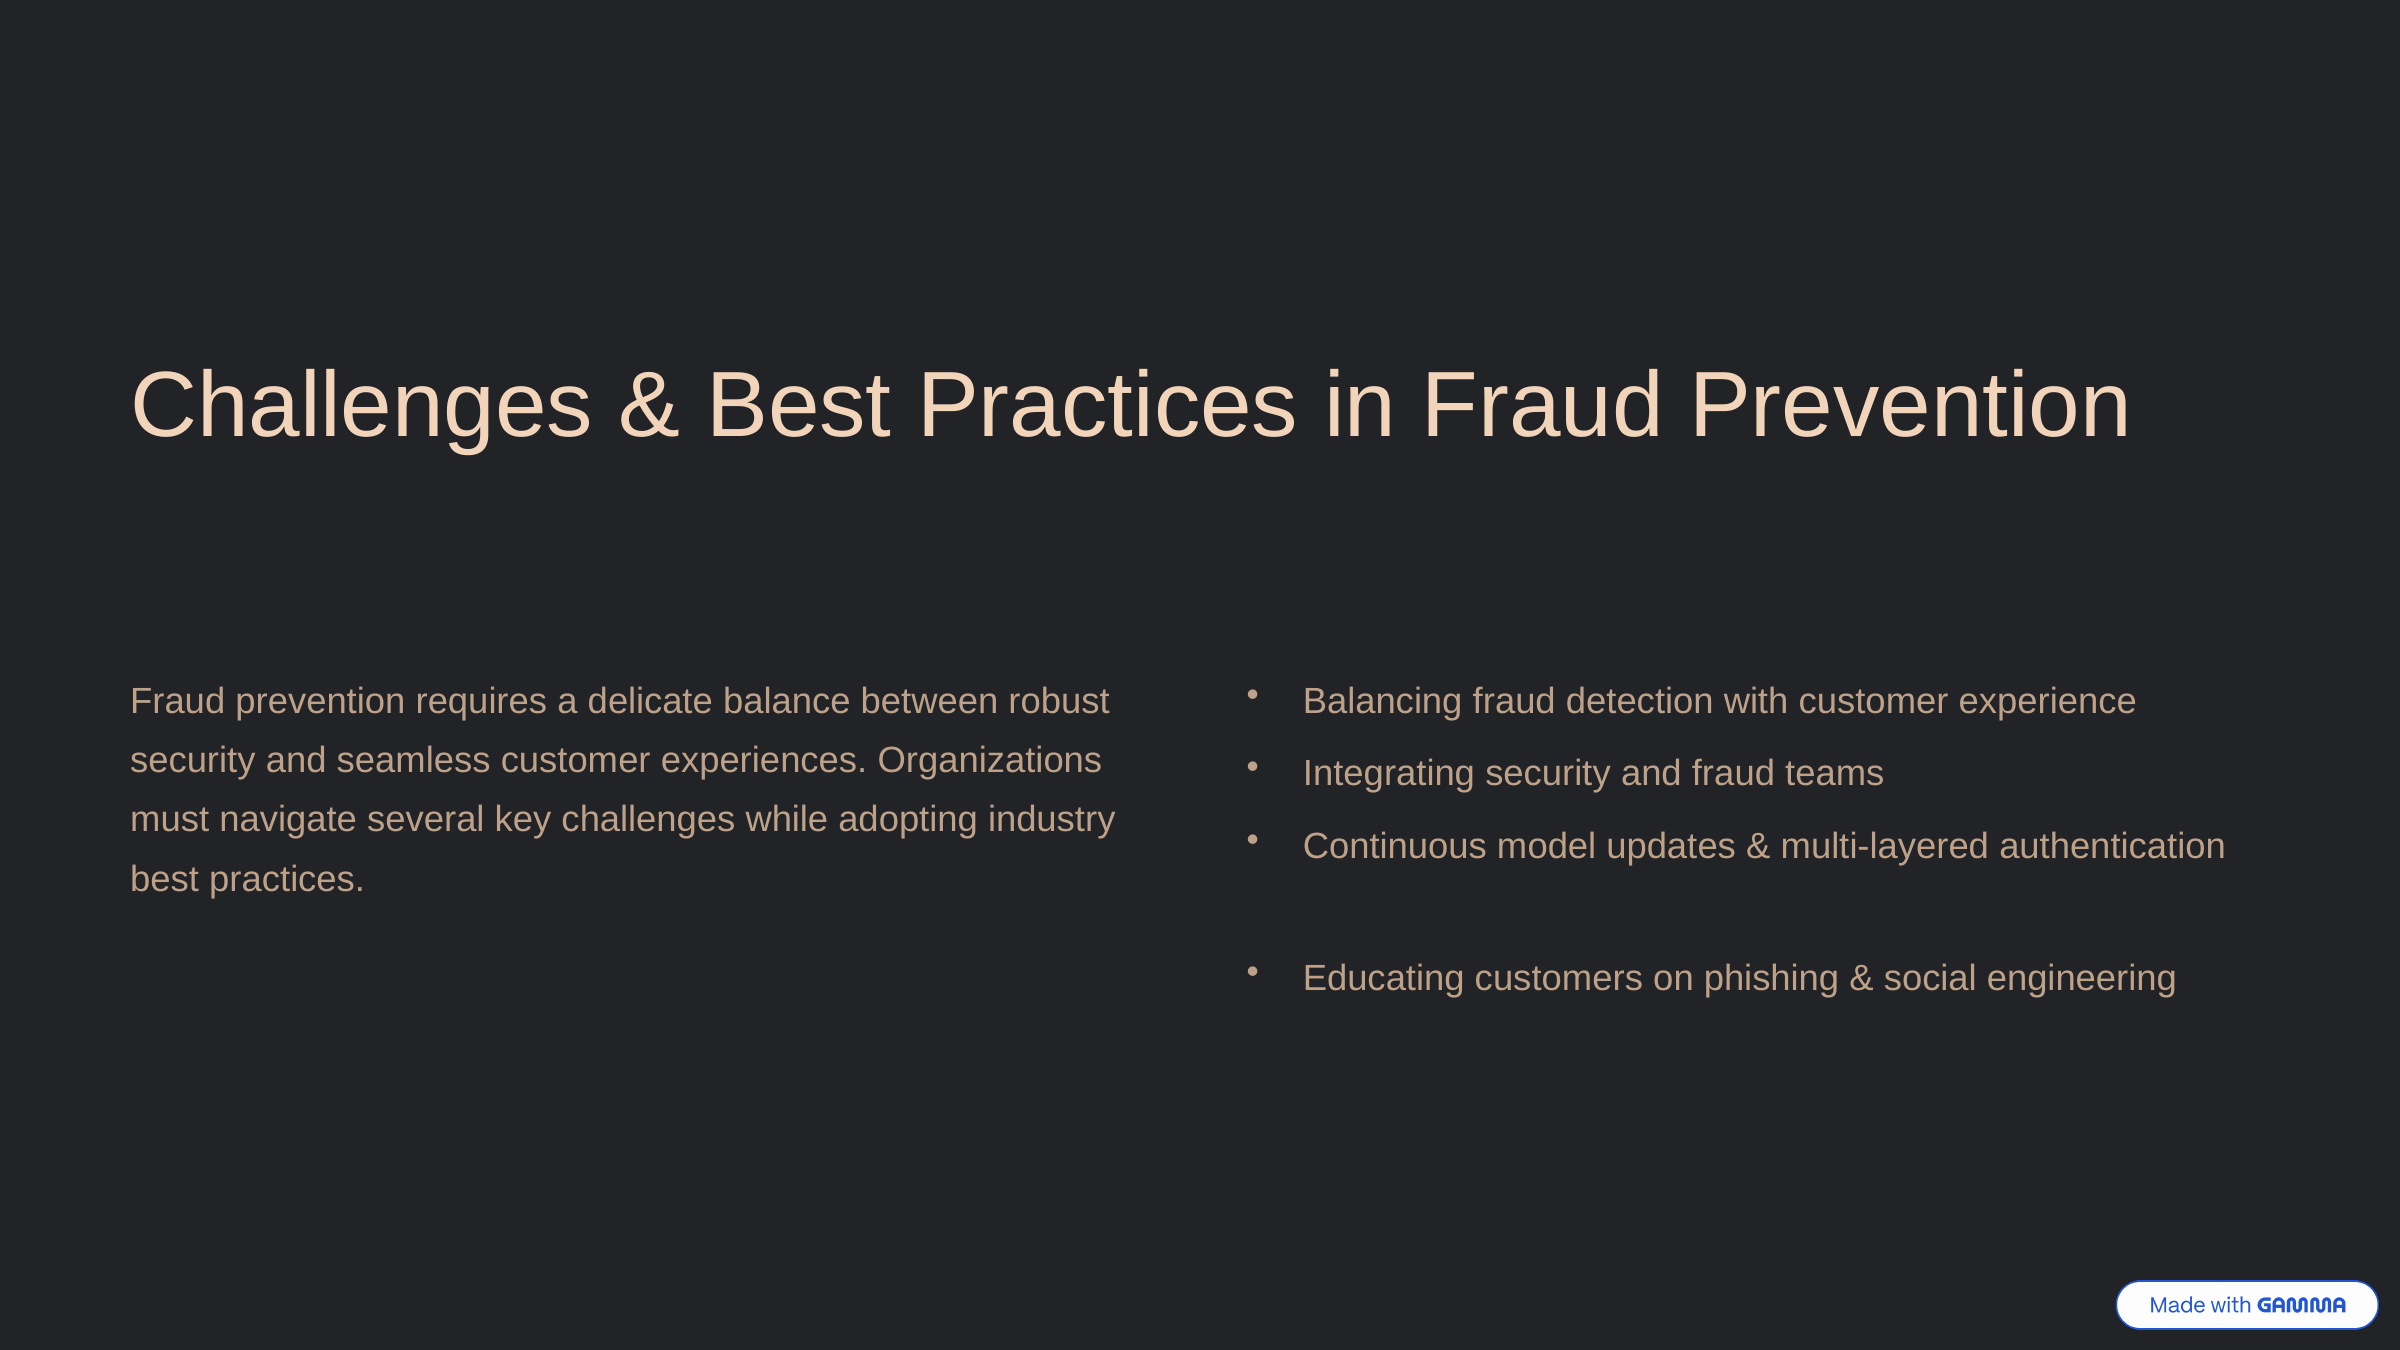

Challenges & Best Practices in Fraud Prevention
Fraud prevention requires a delicate balance between robust security and seamless customer experiences. Organizations must navigate several key challenges while adopting industry best practices.
Balancing fraud detection with customer experience
Integrating security and fraud teams
Continuous model updates & multi-layered authentication
Educating customers on phishing & social engineering